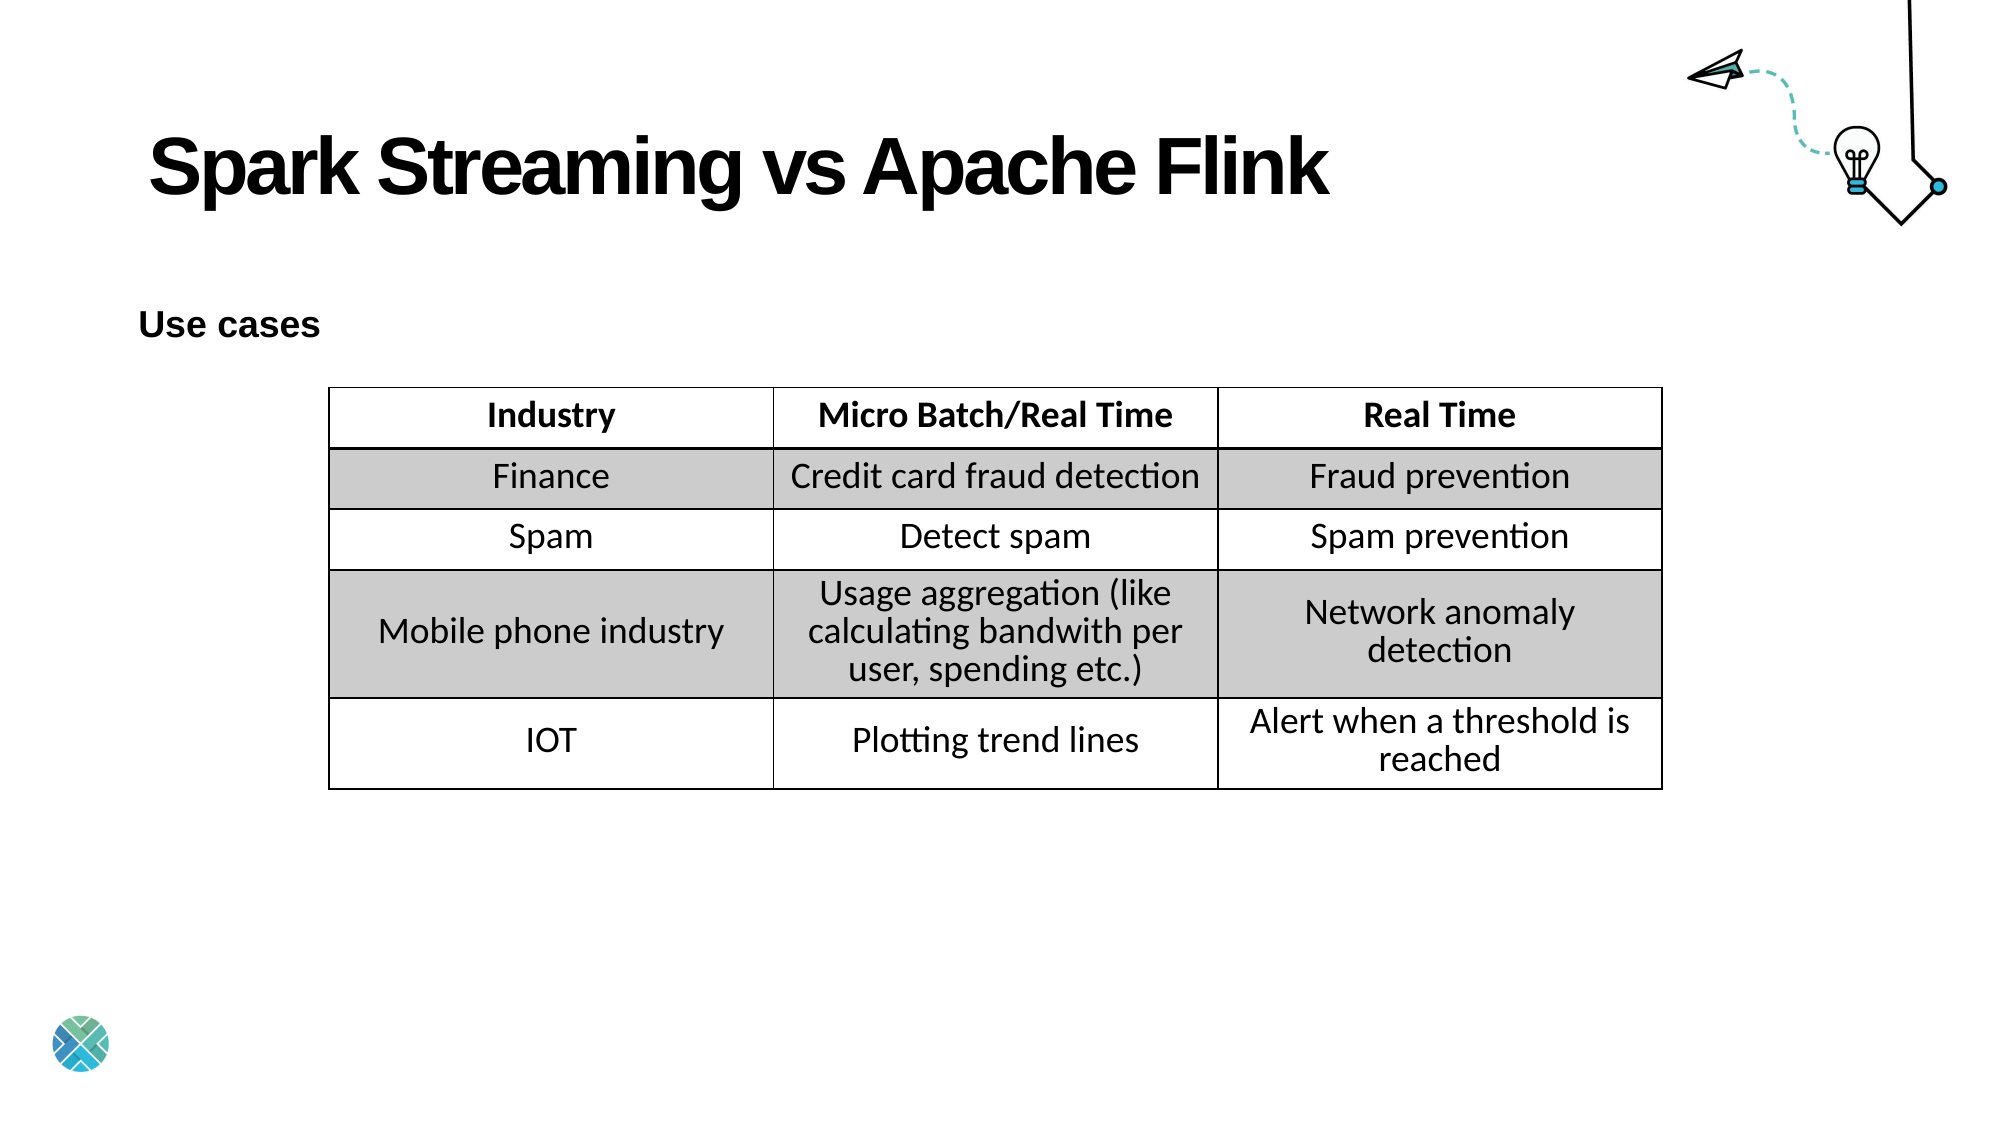

# Spark Streaming vs Apache Flink
Use cases

| Industry | Micro Batch/Real Time | Real Time |
| --- | --- | --- |
| Finance | Credit card fraud detection | Fraud prevention |
| Spam | Detect spam | Spam prevention |
| Mobile phone industry | Usage aggregation (like calculating bandwith per user, spending etc.) | Network anomaly detection |
| IOT | Plotting trend lines | Alert when a threshold is reached |